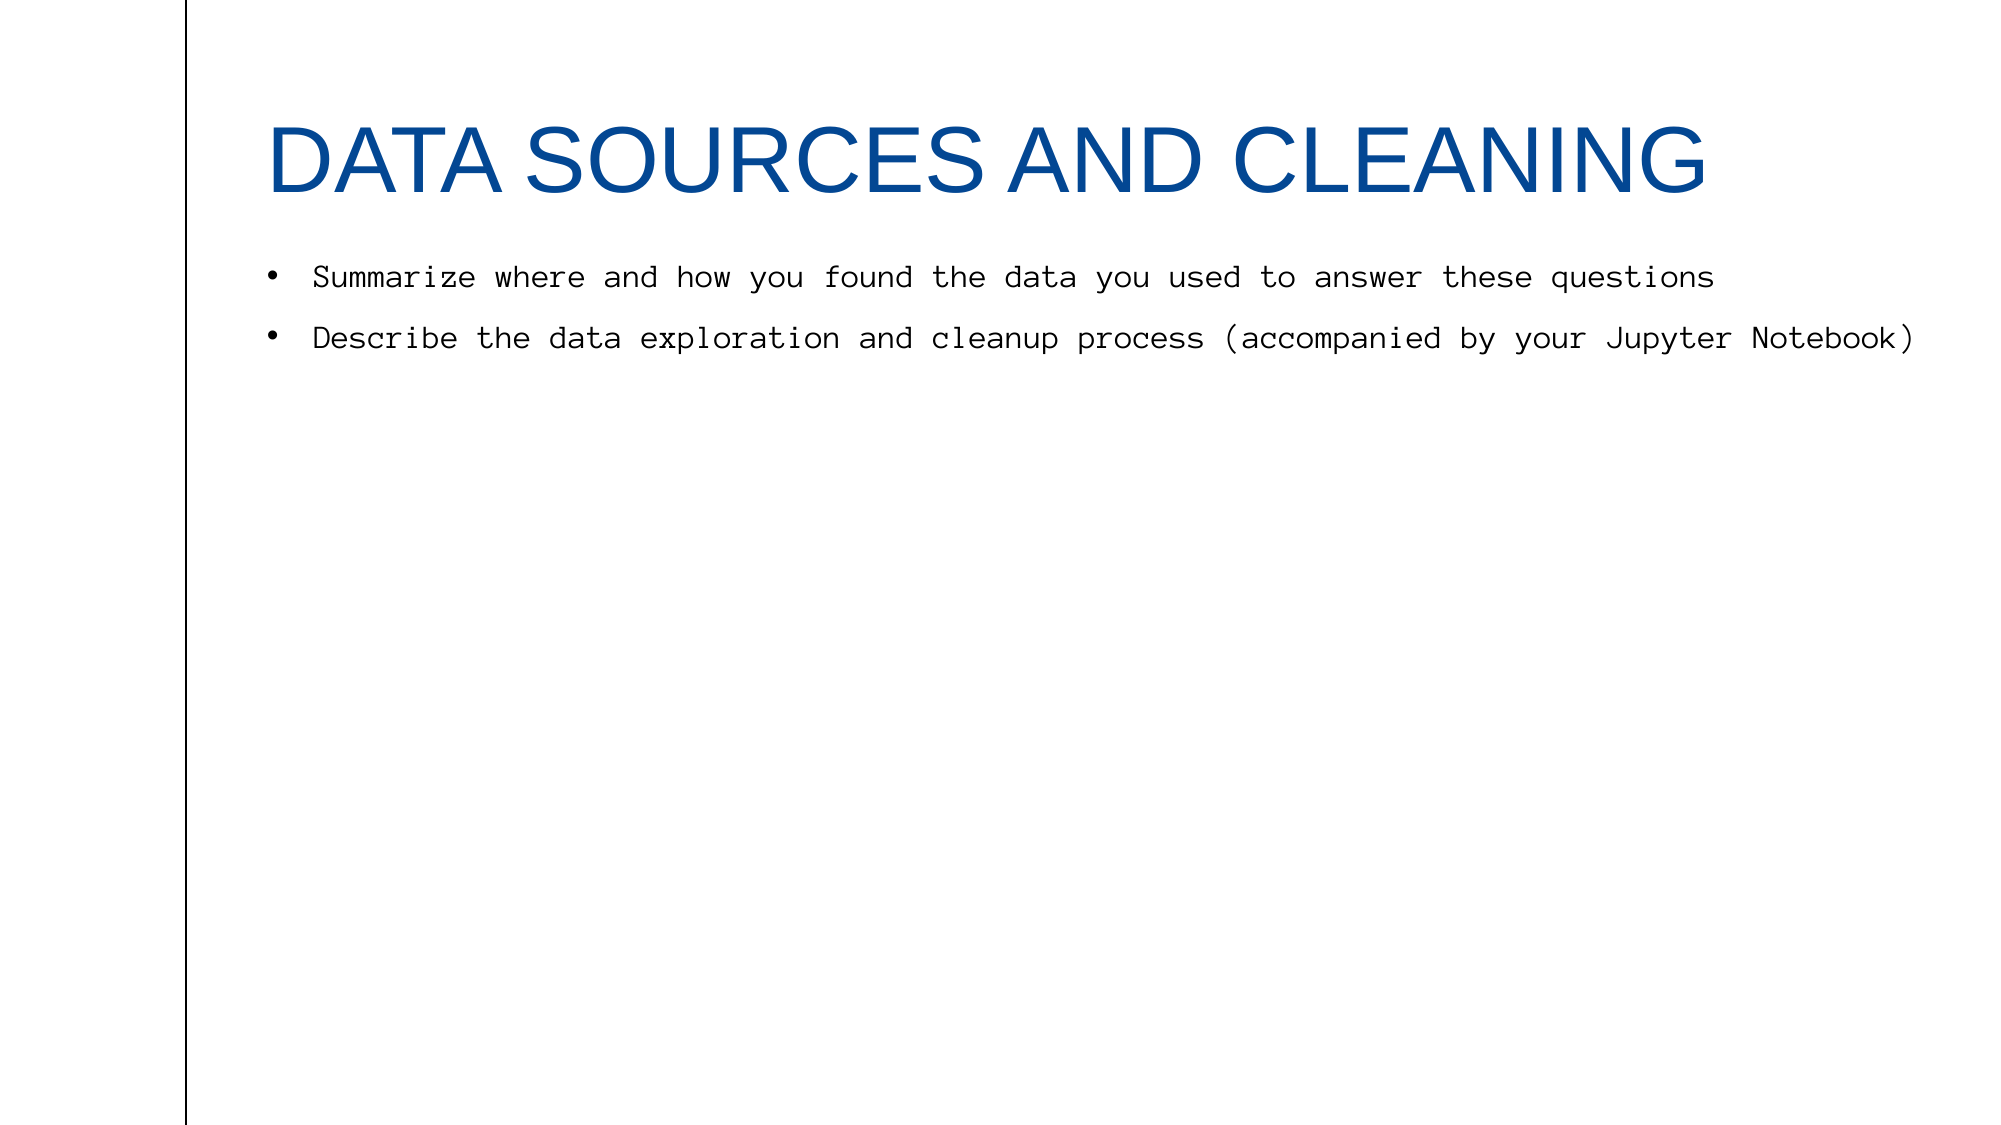

# Data sources and cleaning
Summarize where and how you found the data you used to answer these questions
Describe the data exploration and cleanup process (accompanied by your Jupyter Notebook)